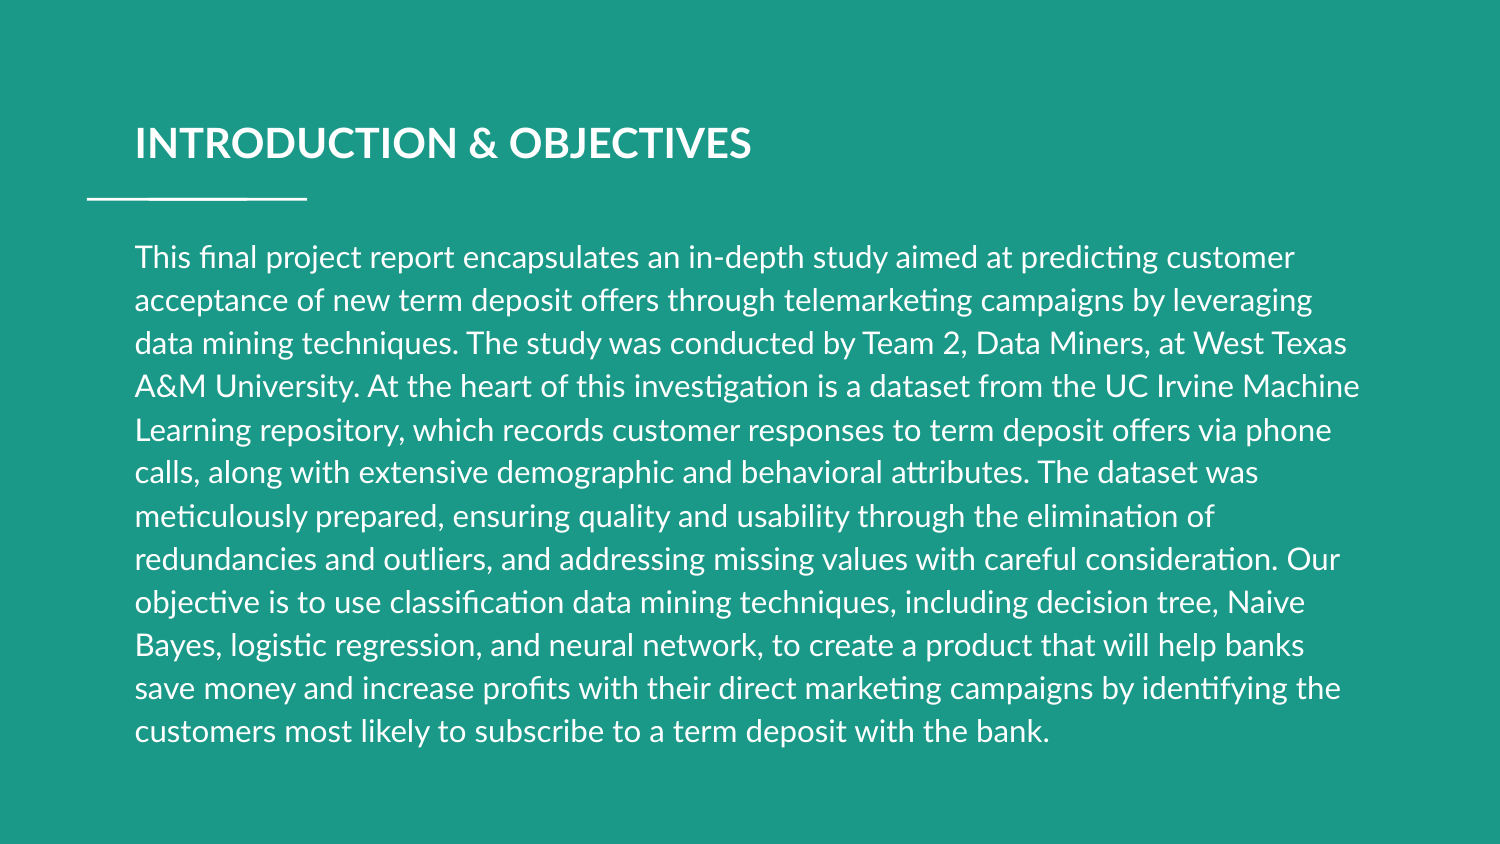

INTRODUCTION & OBJECTIVES
# This final project report encapsulates an in-depth study aimed at predicting customer acceptance of new term deposit offers through telemarketing campaigns by leveraging data mining techniques. The study was conducted by Team 2, Data Miners, at West Texas A&M University. At the heart of this investigation is a dataset from the UC Irvine Machine Learning repository, which records customer responses to term deposit offers via phone calls, along with extensive demographic and behavioral attributes. The dataset was meticulously prepared, ensuring quality and usability through the elimination of redundancies and outliers, and addressing missing values with careful consideration. Our objective is to use classification data mining techniques, including decision tree, Naive Bayes, logistic regression, and neural network, to create a product that will help banks save money and increase profits with their direct marketing campaigns by identifying the customers most likely to subscribe to a term deposit with the bank.